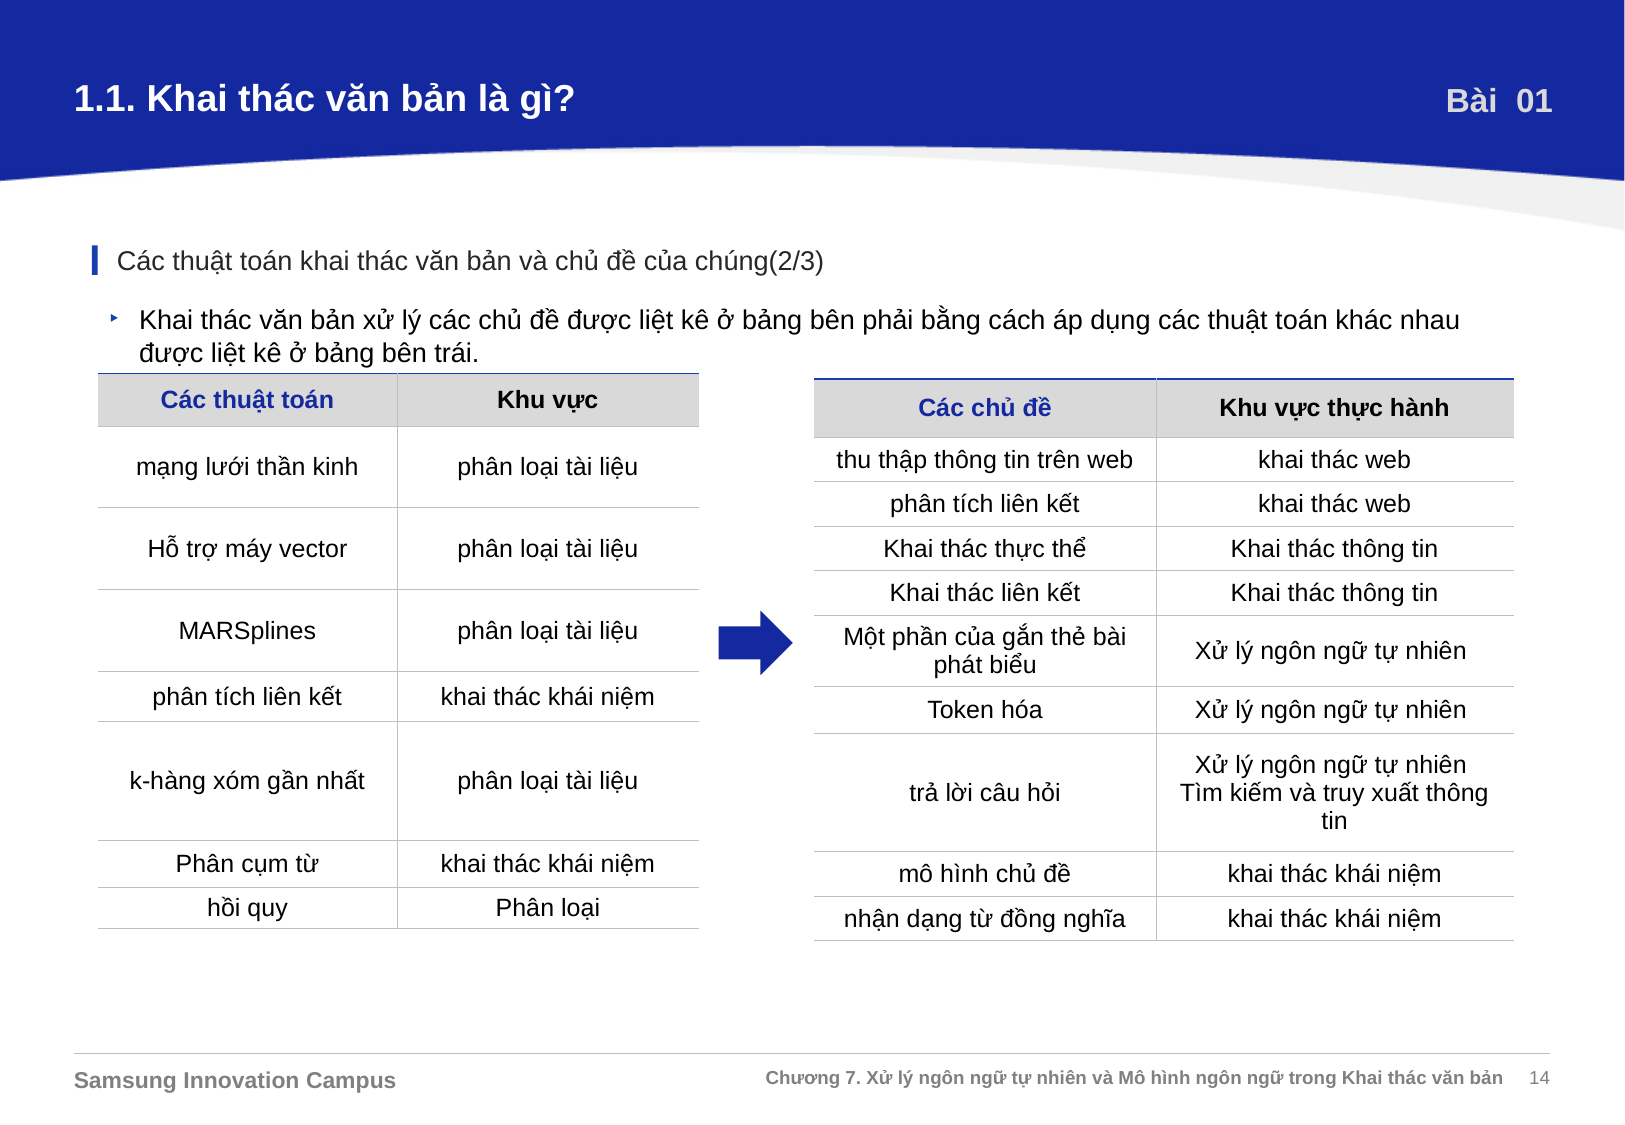

1.1. Khai thác văn bản là gì?
Bài  01
Các thuật toán khai thác văn bản và chủ đề của chúng(2/3)

Khai thác văn bản xử lý các chủ đề được liệt kê ở bảng bên phải bằng cách áp dụng các thuật toán khác nhau được liệt kê ở bảng bên trái.
| Các thuật toán | Khu vực |
| --- | --- |
| mạng lưới thần kinh | phân loại tài liệu |
| Hỗ trợ máy vector | phân loại tài liệu |
| MARSplines | phân loại tài liệu |
| phân tích liên kết | khai thác khái niệm |
| k-hàng xóm gần nhất | phân loại tài liệu |
| Phân cụm từ | khai thác khái niệm |
| hồi quy | Phân loại |
| Các chủ đề | Khu vực thực hành |
| --- | --- |
| thu thập thông tin trên web | khai thác web |
| phân tích liên kết | khai thác web |
| Khai thác thực thể | Khai thác thông tin |
| Khai thác liên kết | Khai thác thông tin |
| Một phần của gắn thẻ bài phát biểu | Xử lý ngôn ngữ tự nhiên |
| Token hóa | Xử lý ngôn ngữ tự nhiên |
| trả lời câu hỏi | Xử lý ngôn ngữ tự nhiên Tìm kiếm và truy xuất thông tin |
| mô hình chủ đề | khai thác khái niệm |
| nhận dạng từ đồng nghĩa | khai thác khái niệm |